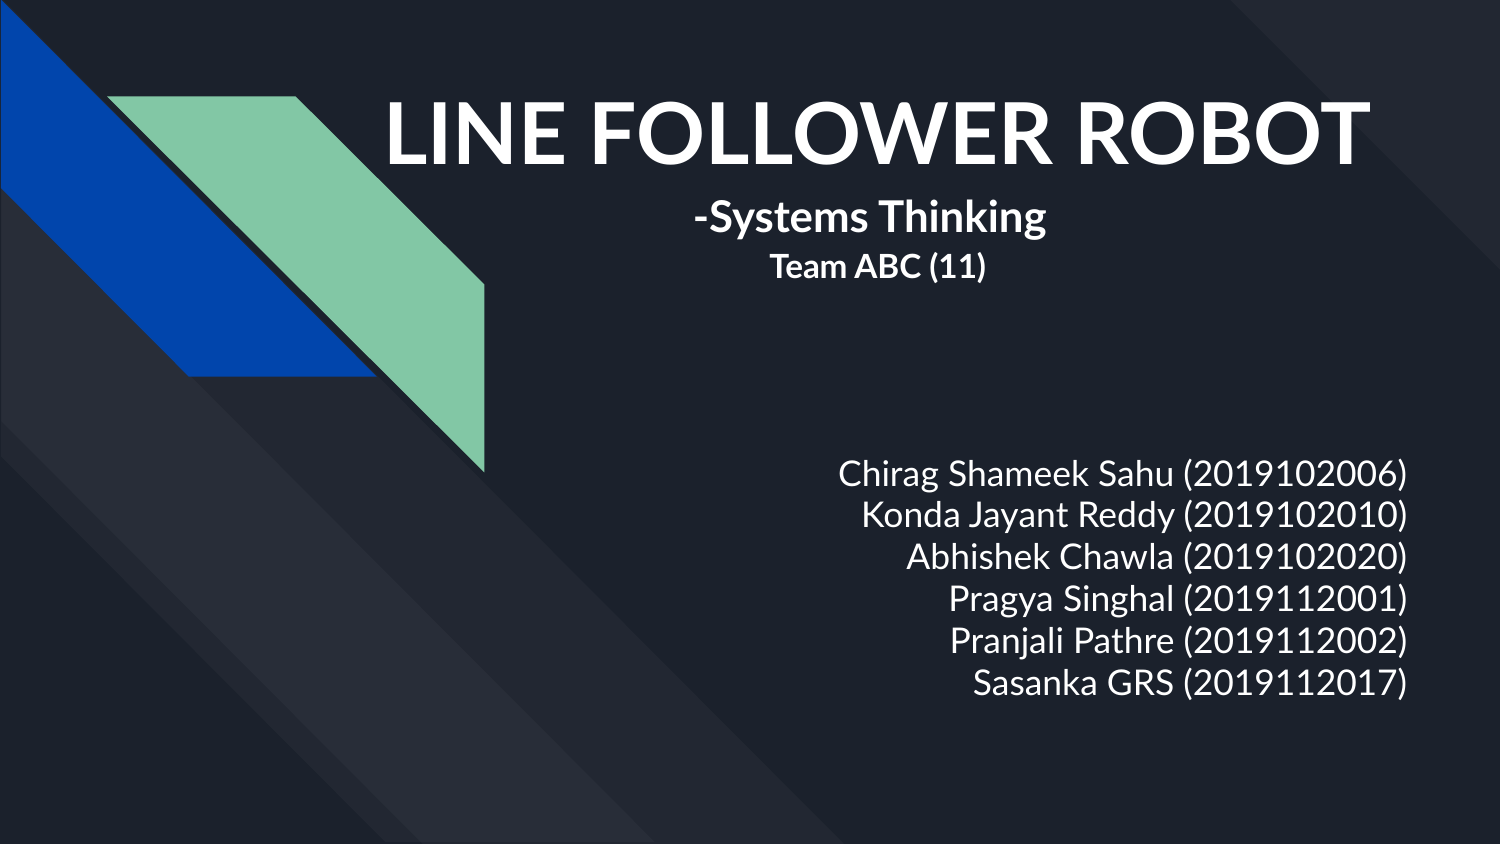

# LINE FOLLOWER ROBOT
-Systems Thinking
Team ABC (11)

Chirag Shameek Sahu (2019102006)
Konda Jayant Reddy (2019102010)
Abhishek Chawla (2019102020)
Pragya Singhal (2019112001)
Pranjali Pathre (2019112002)
Sasanka GRS (2019112017)